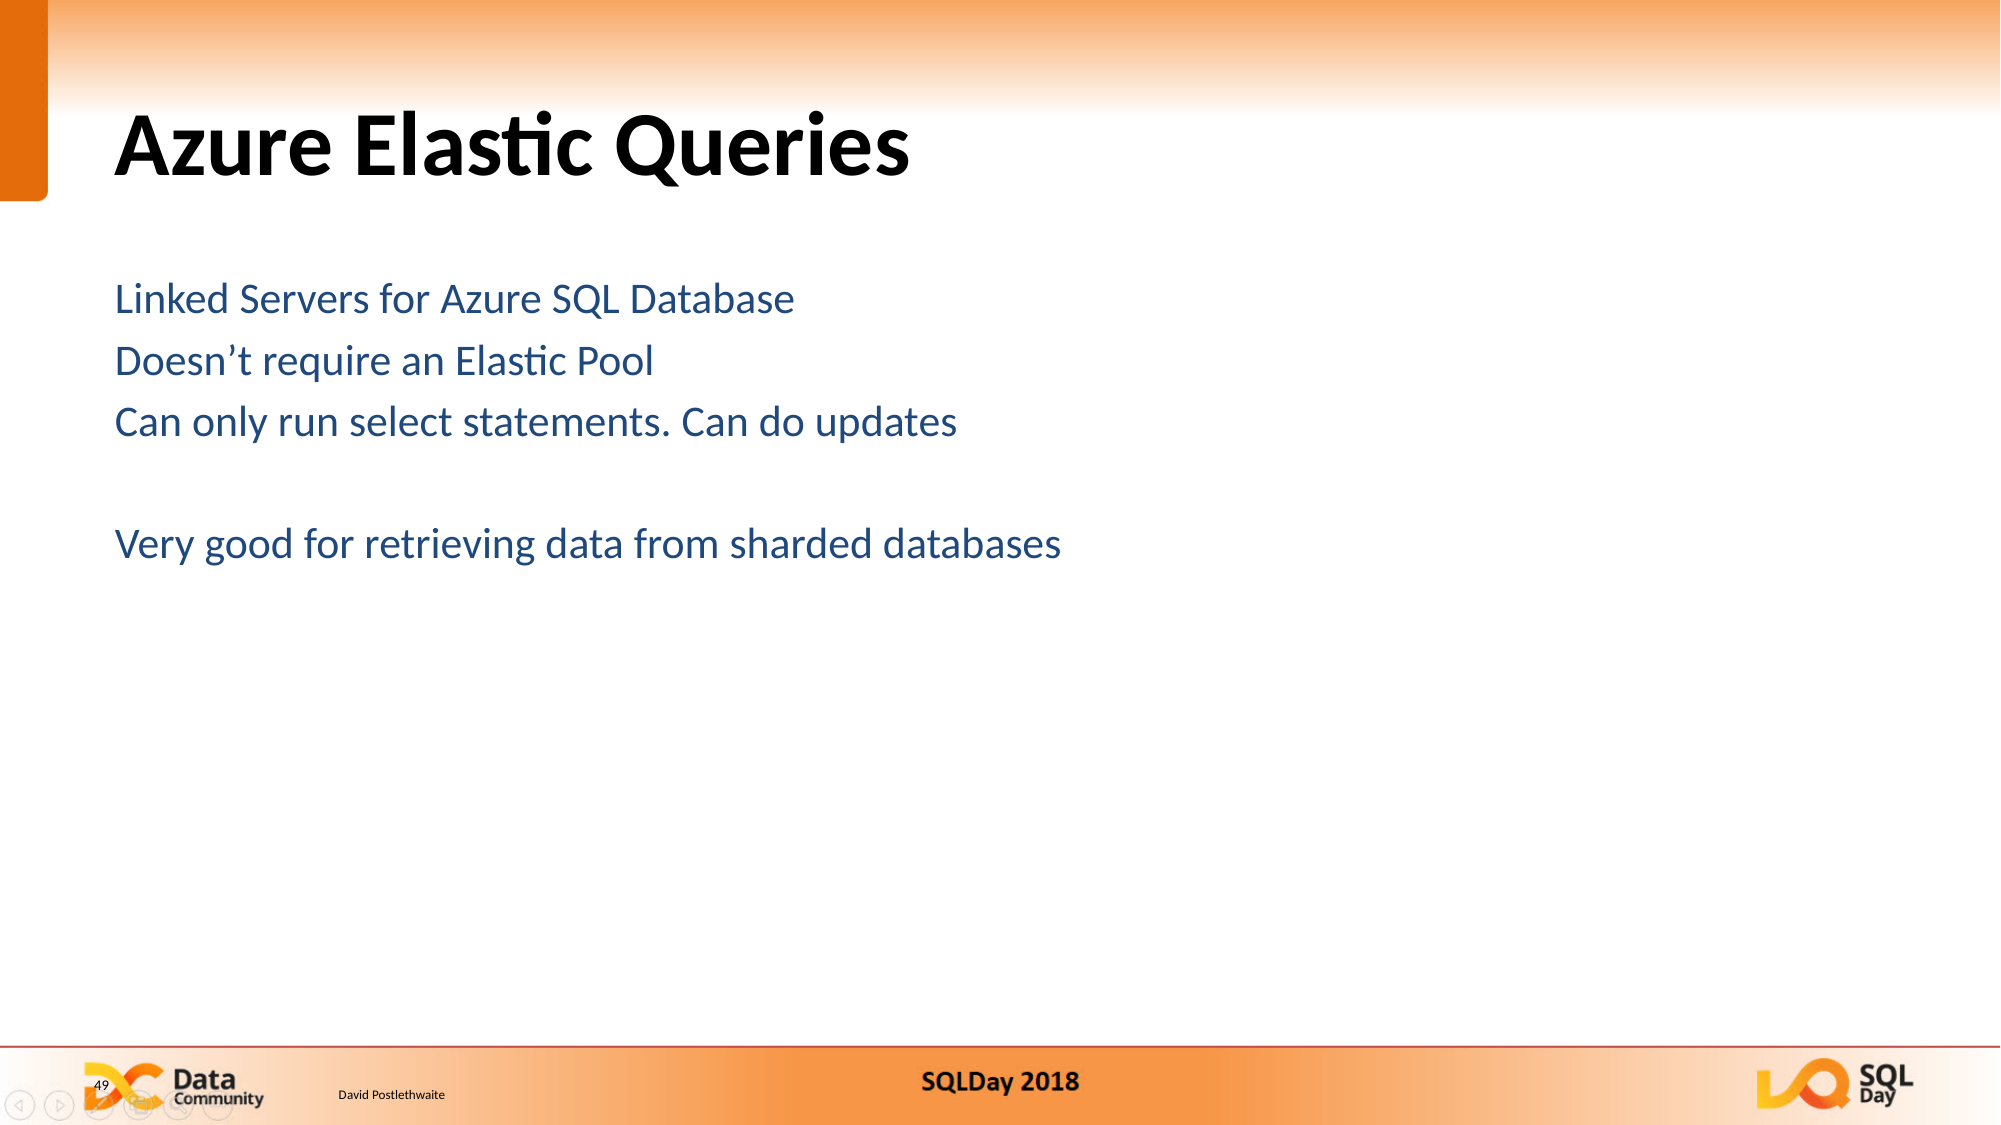

# Azure Elastic Queries
Linked Servers for Azure SQL Database
Doesn’t require an Elastic Pool
Can only run select statements. Can do updates

Very good for retrieving data from sharded databases